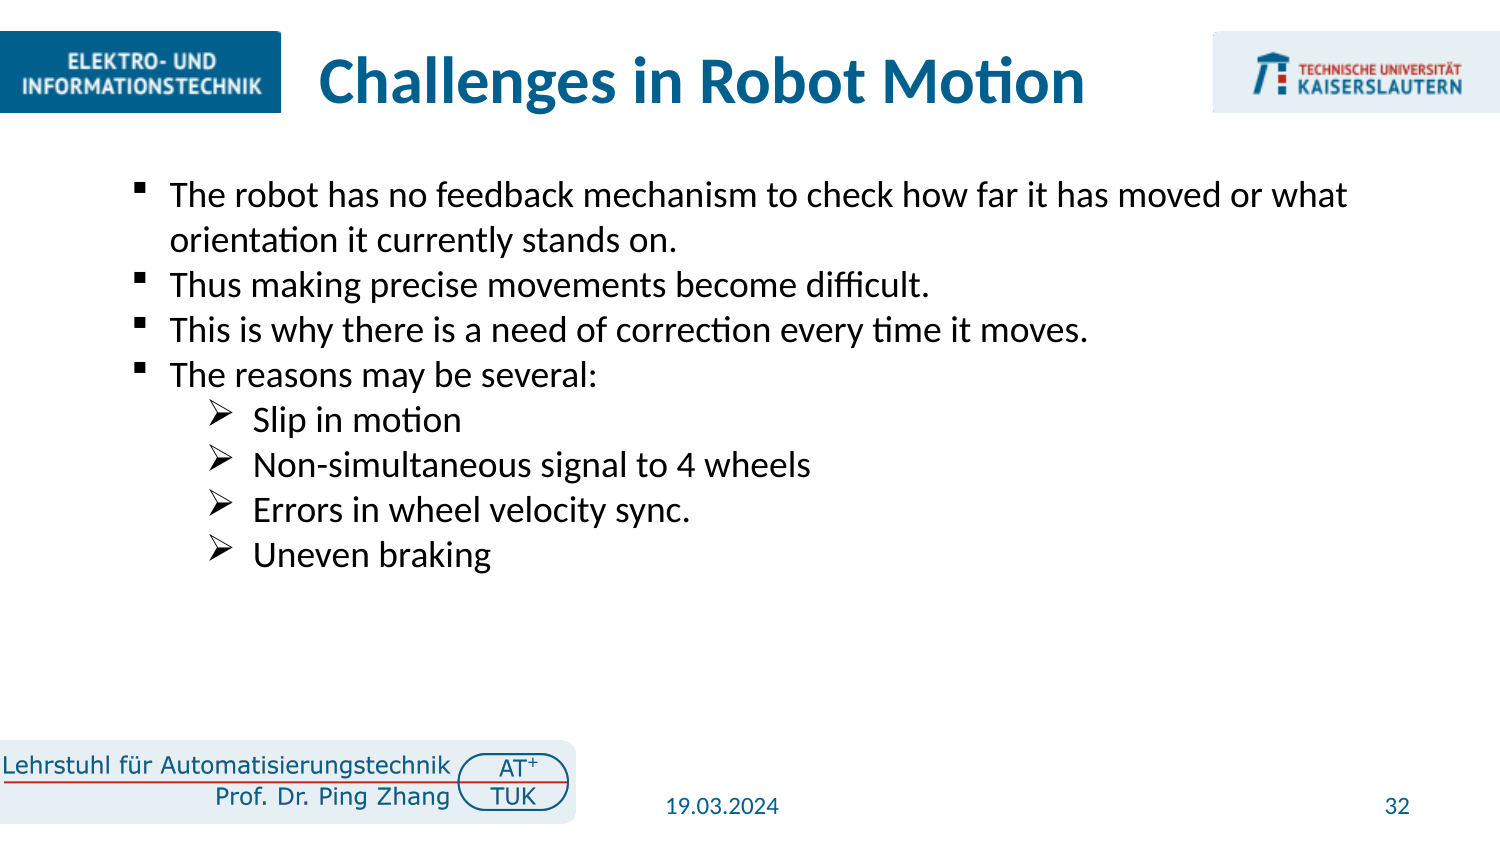

# Challenges in Robot Motion
The robot has no feedback mechanism to check how far it has moved or what orientation it currently stands on.
Thus making precise movements become difficult.
This is why there is a need of correction every time it moves.
The reasons may be several:
Slip in motion
Non-simultaneous signal to 4 wheels
Errors in wheel velocity sync.
Uneven braking